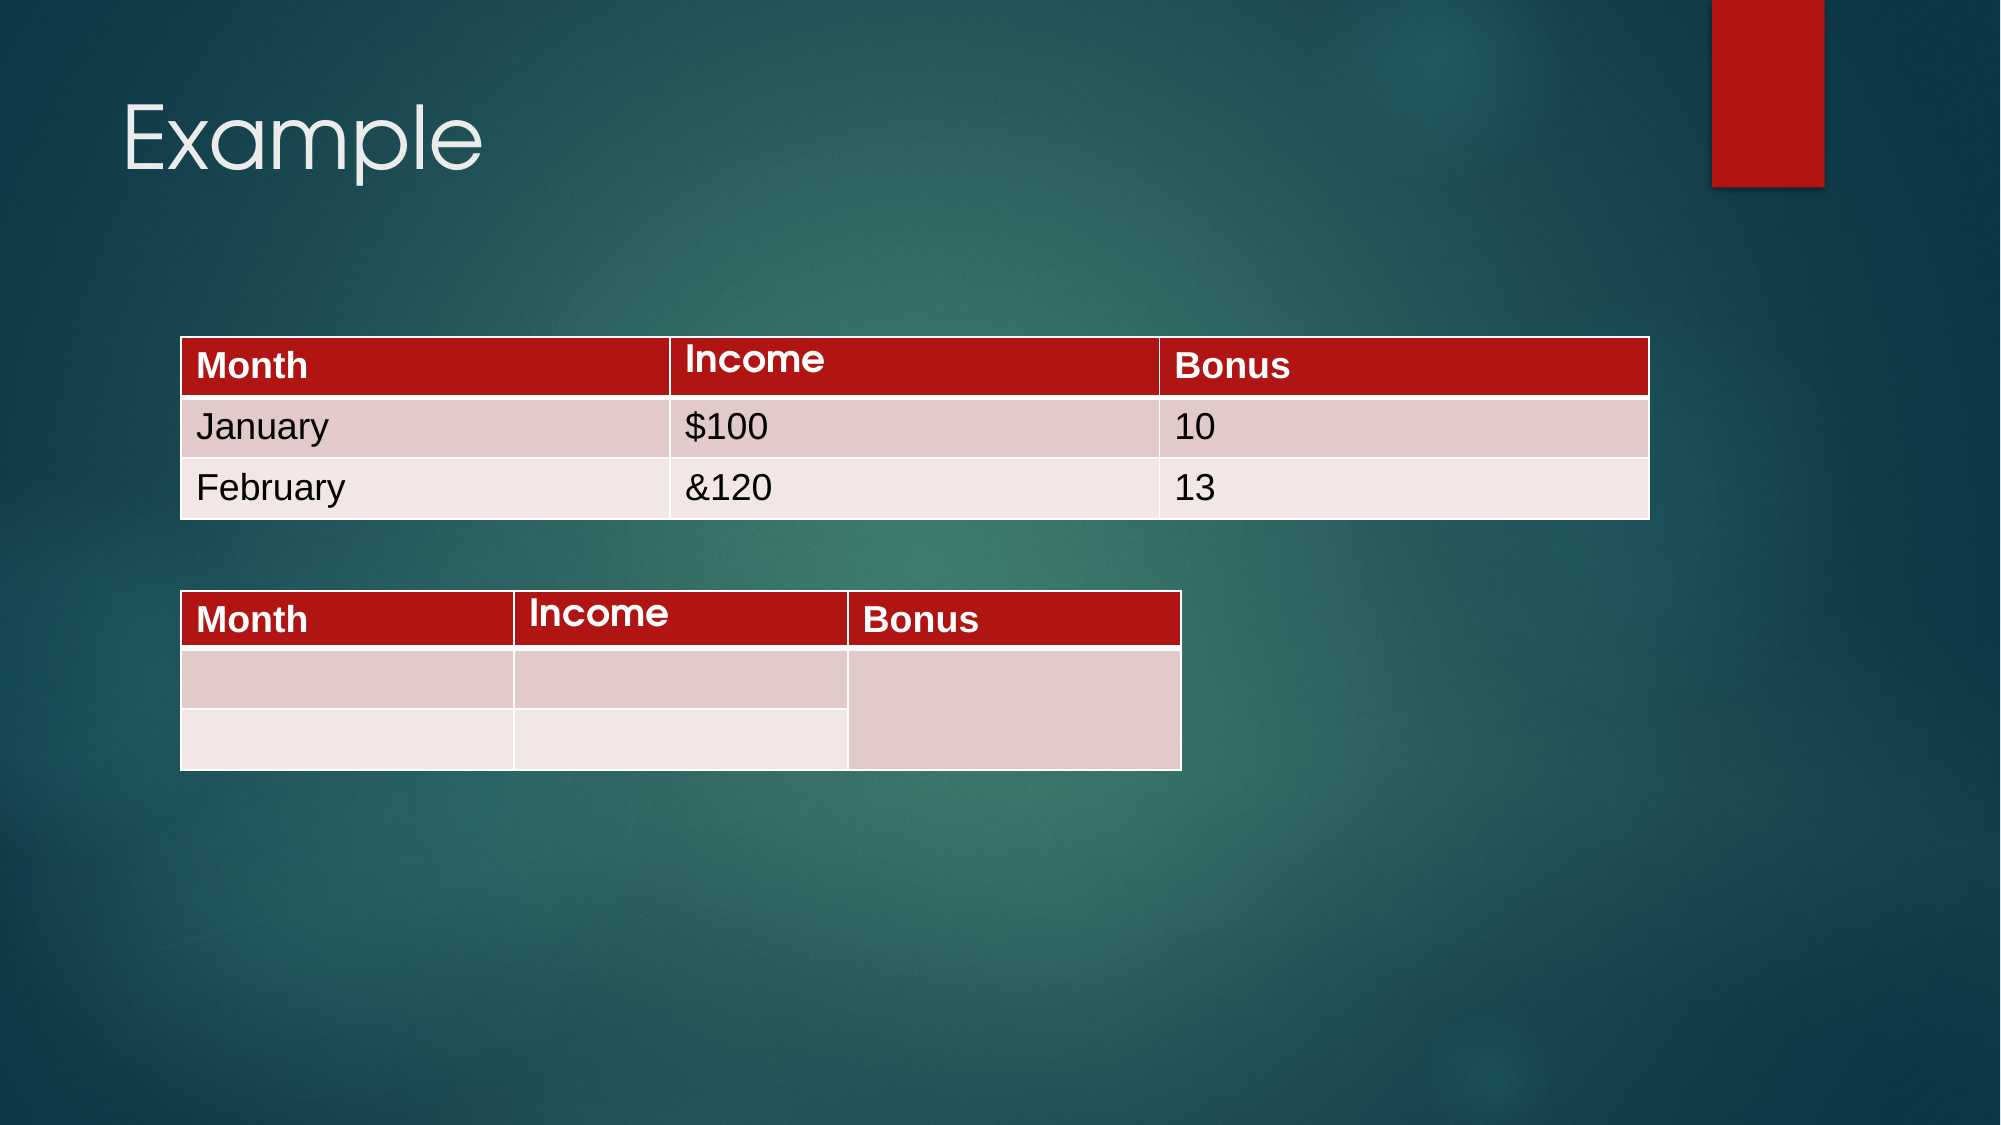

# Example
| Month | Income | Bonus |
| --- | --- | --- |
| January | $100 | 10 |
| February | &120 | 13 |
| Month | Income | Bonus |
| --- | --- | --- |
|  |  |  |
|  |  |  |